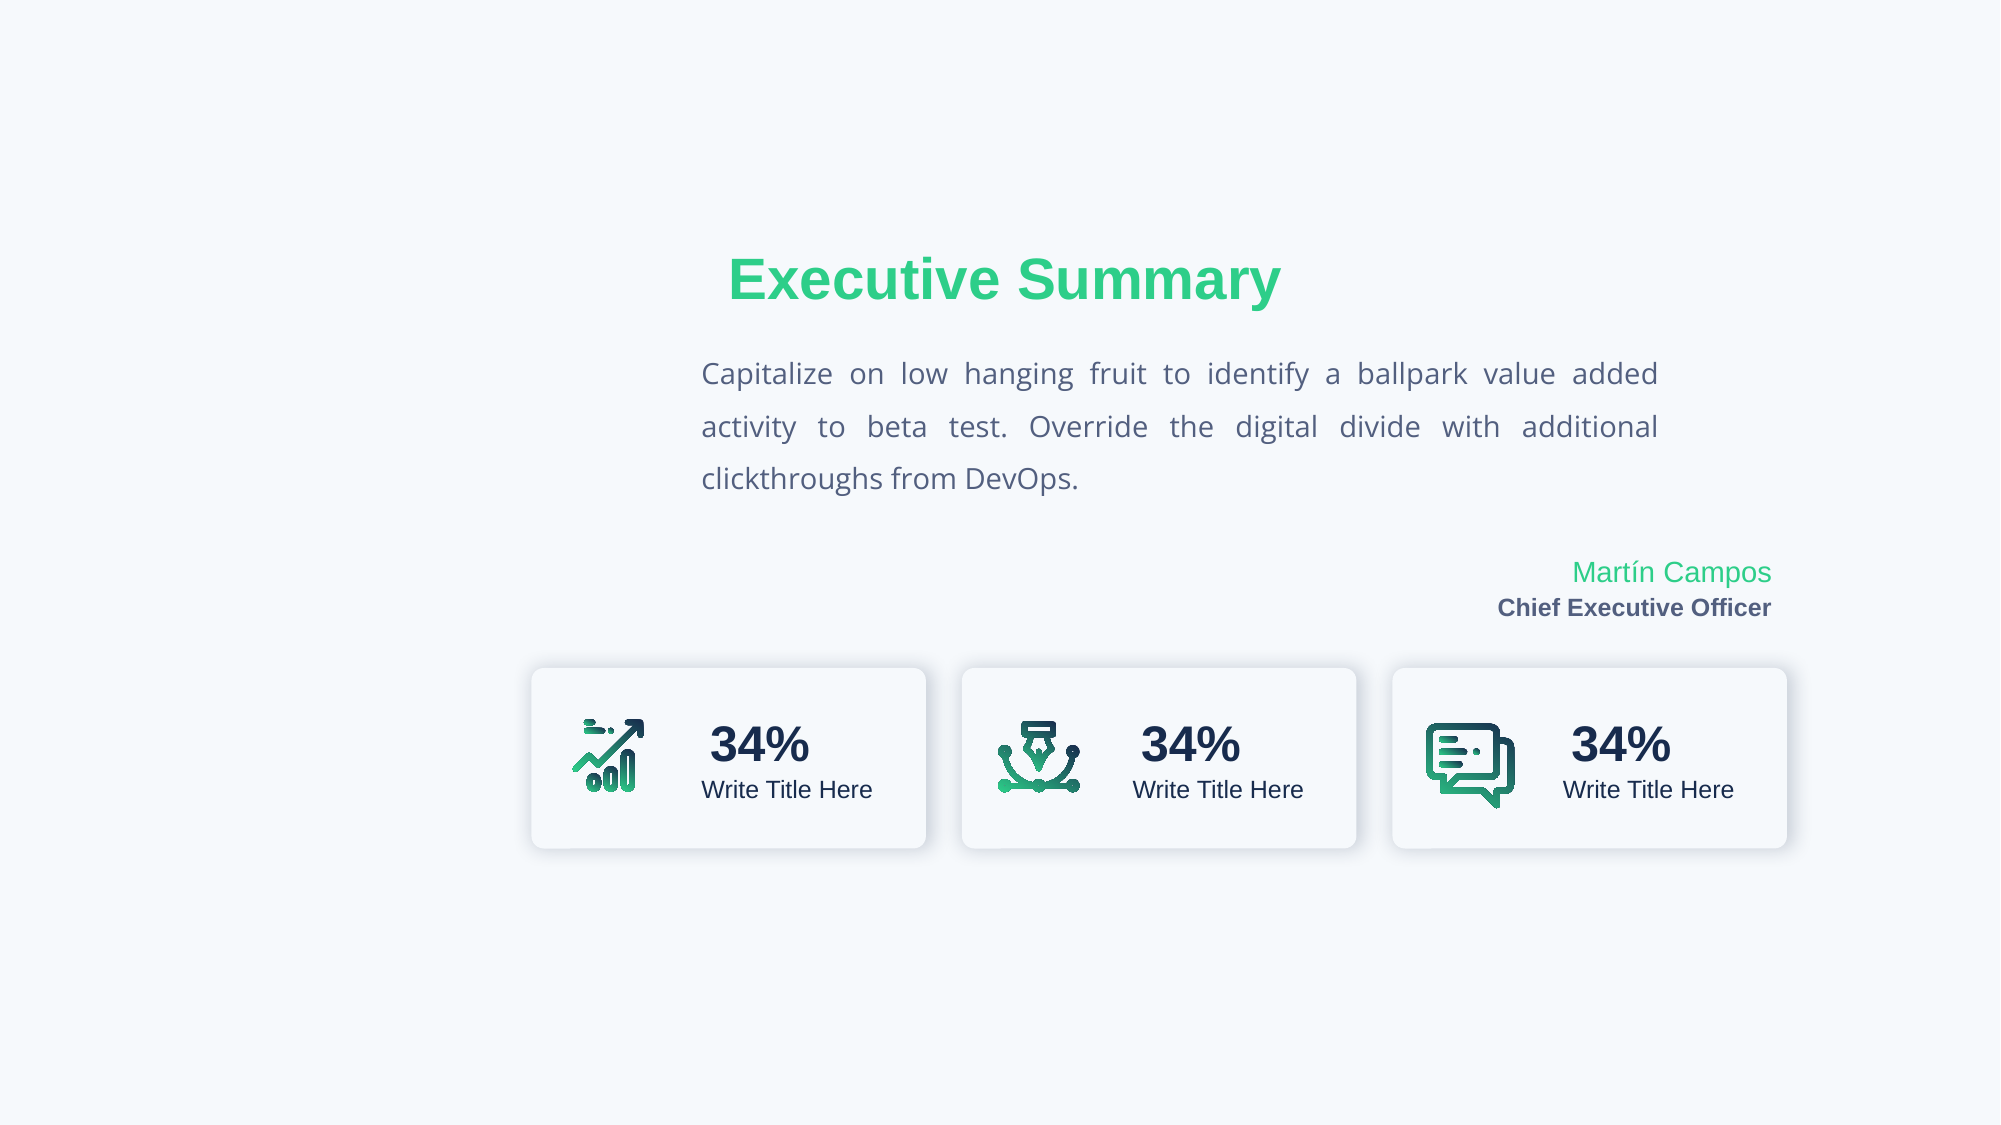

Executive Summary
Capitalize on low hanging fruit to identify a ballpark value added activity to beta test. Override the digital divide with additional clickthroughs from DevOps.
Martín Campos
Chief Executive Officer

34%
34%
34%

Write Title Here
Write Title Here
Write Title Here